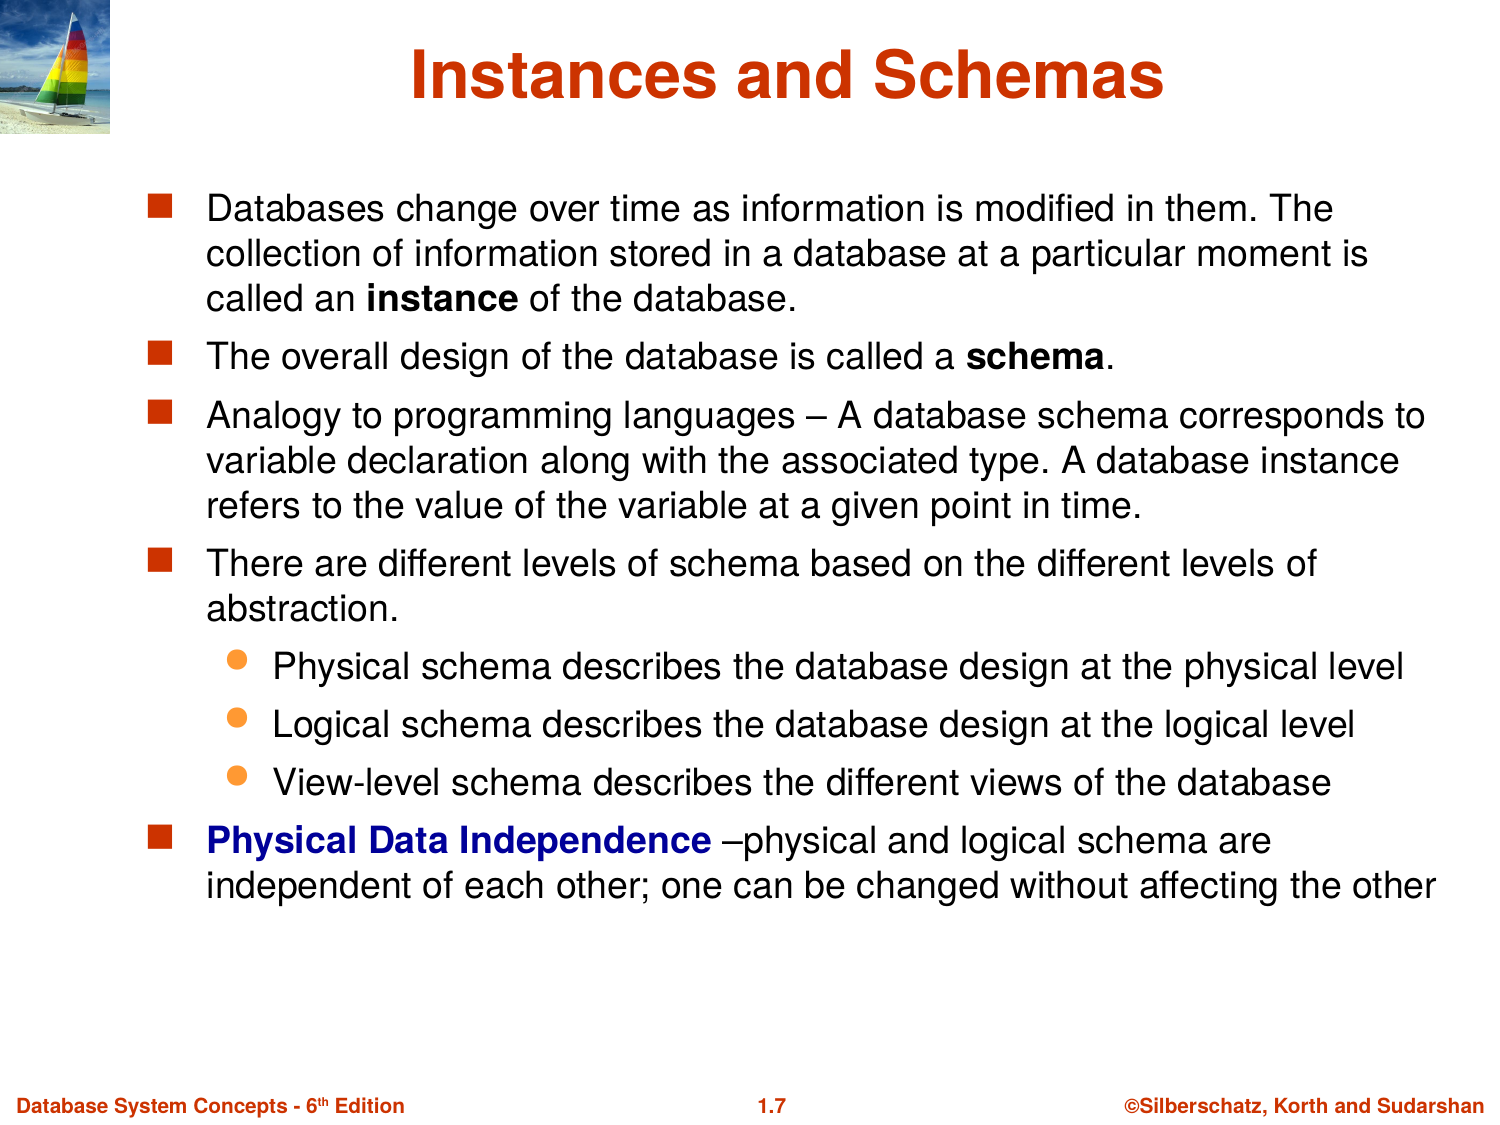

Instances and Schemas
Databases change over time as information is modified in them. The collection of information stored in a database at a particular moment is called an instance of the database.
The overall design of the database is called a schema.
Analogy to programming languages – A database schema corresponds to variable declaration along with the associated type. A database instance refers to the value of the variable at a given point in time.
There are different levels of schema based on the different levels of abstraction.
Physical schema describes the database design at the physical level
Logical schema describes the database design at the logical level
View-level schema describes the different views of the database
Physical Data Independence –physical and logical schema are independent of each other; one can be changed without affecting the other